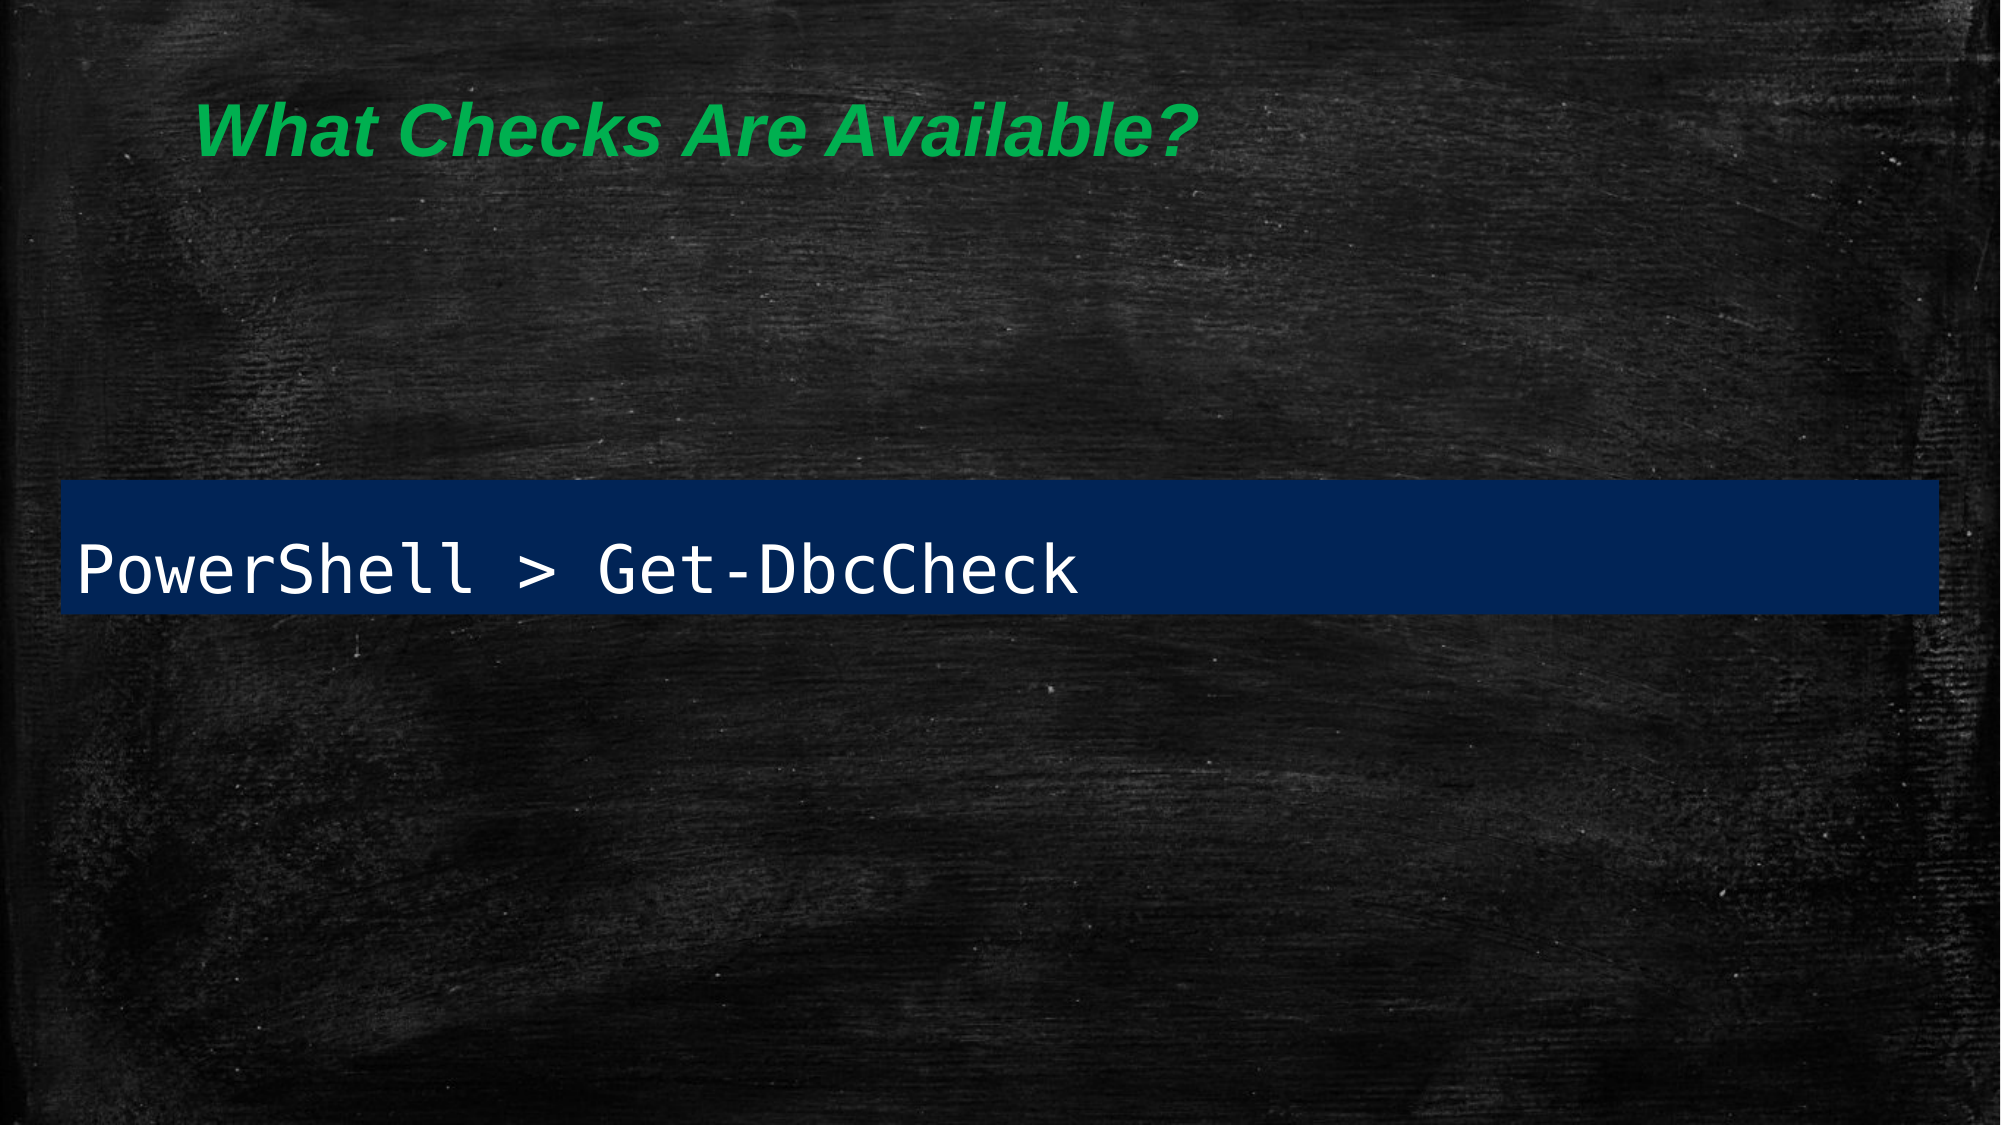

# What Checks Are Available?
PowerShell > Get-DbcCheck